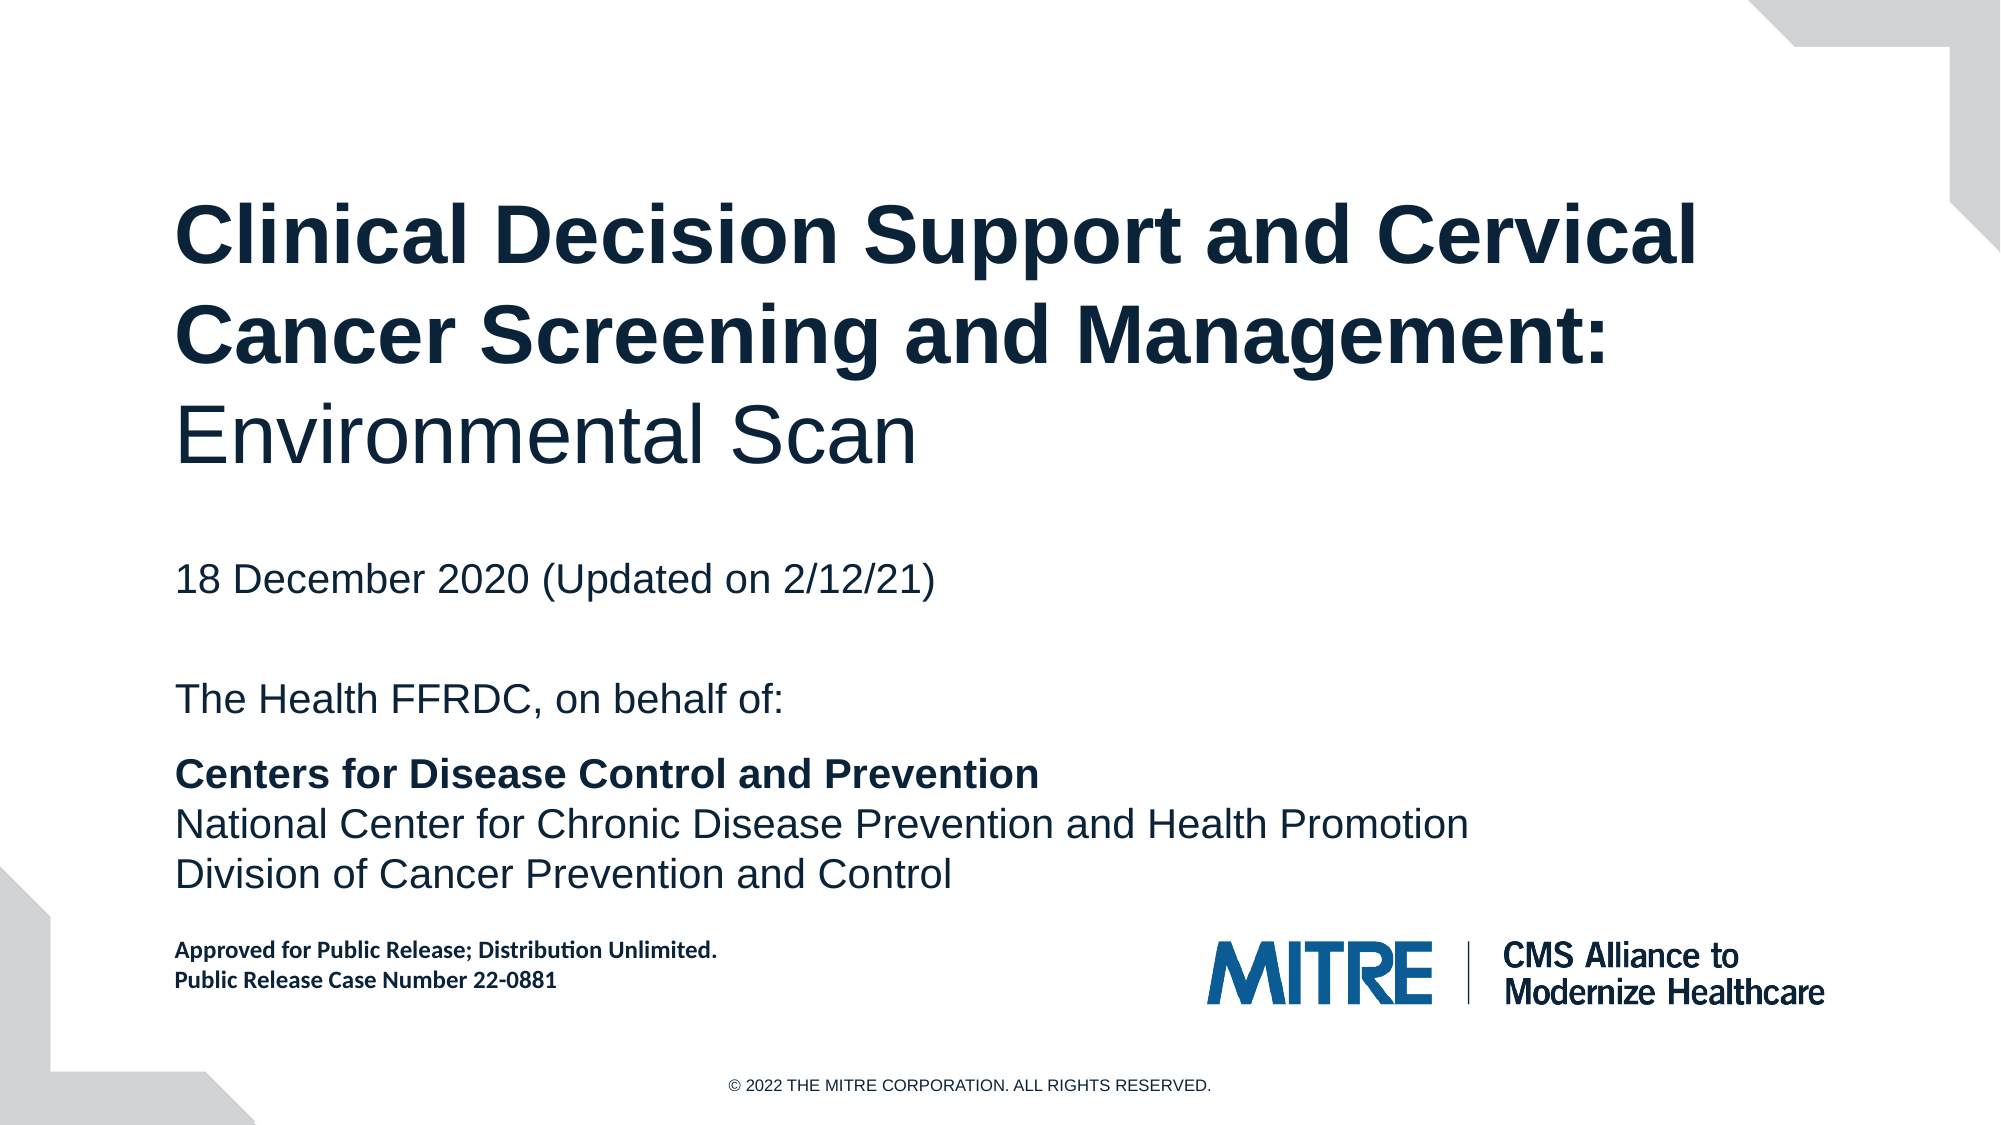

# Clinical Decision Support and Cervical Cancer Screening and Management: Environmental Scan
18 December 2020 (Updated on 2/12/21)
The Health FFRDC, on behalf of:
Centers for Disease Control and Prevention 
National Center for Chronic Disease Prevention and Health Promotion 
Division of Cancer Prevention and Control
Approved for Public Release; Distribution Unlimited.​
Public Release Case Number 22-0881